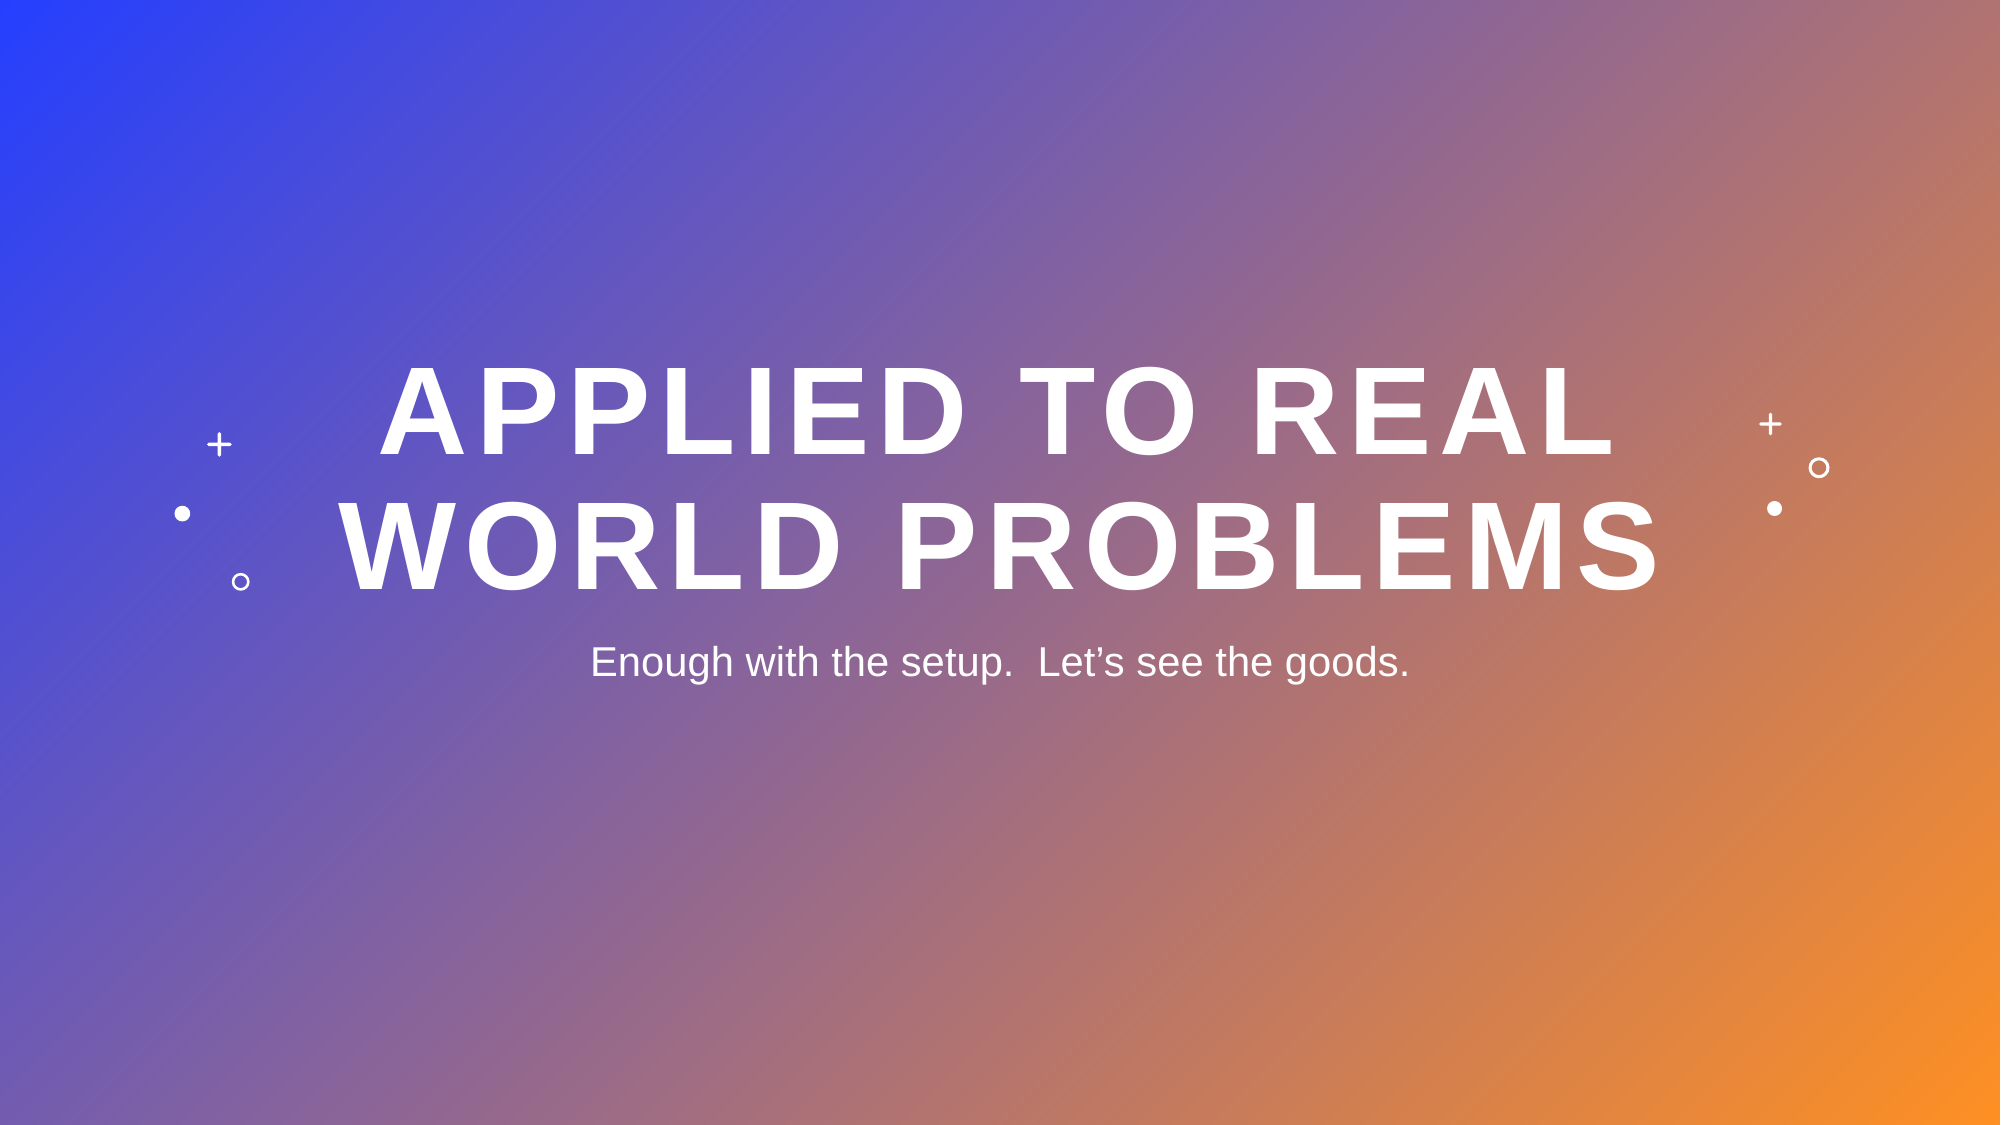

# Applied to real world problems
Enough with the setup.  Let’s see the goods.